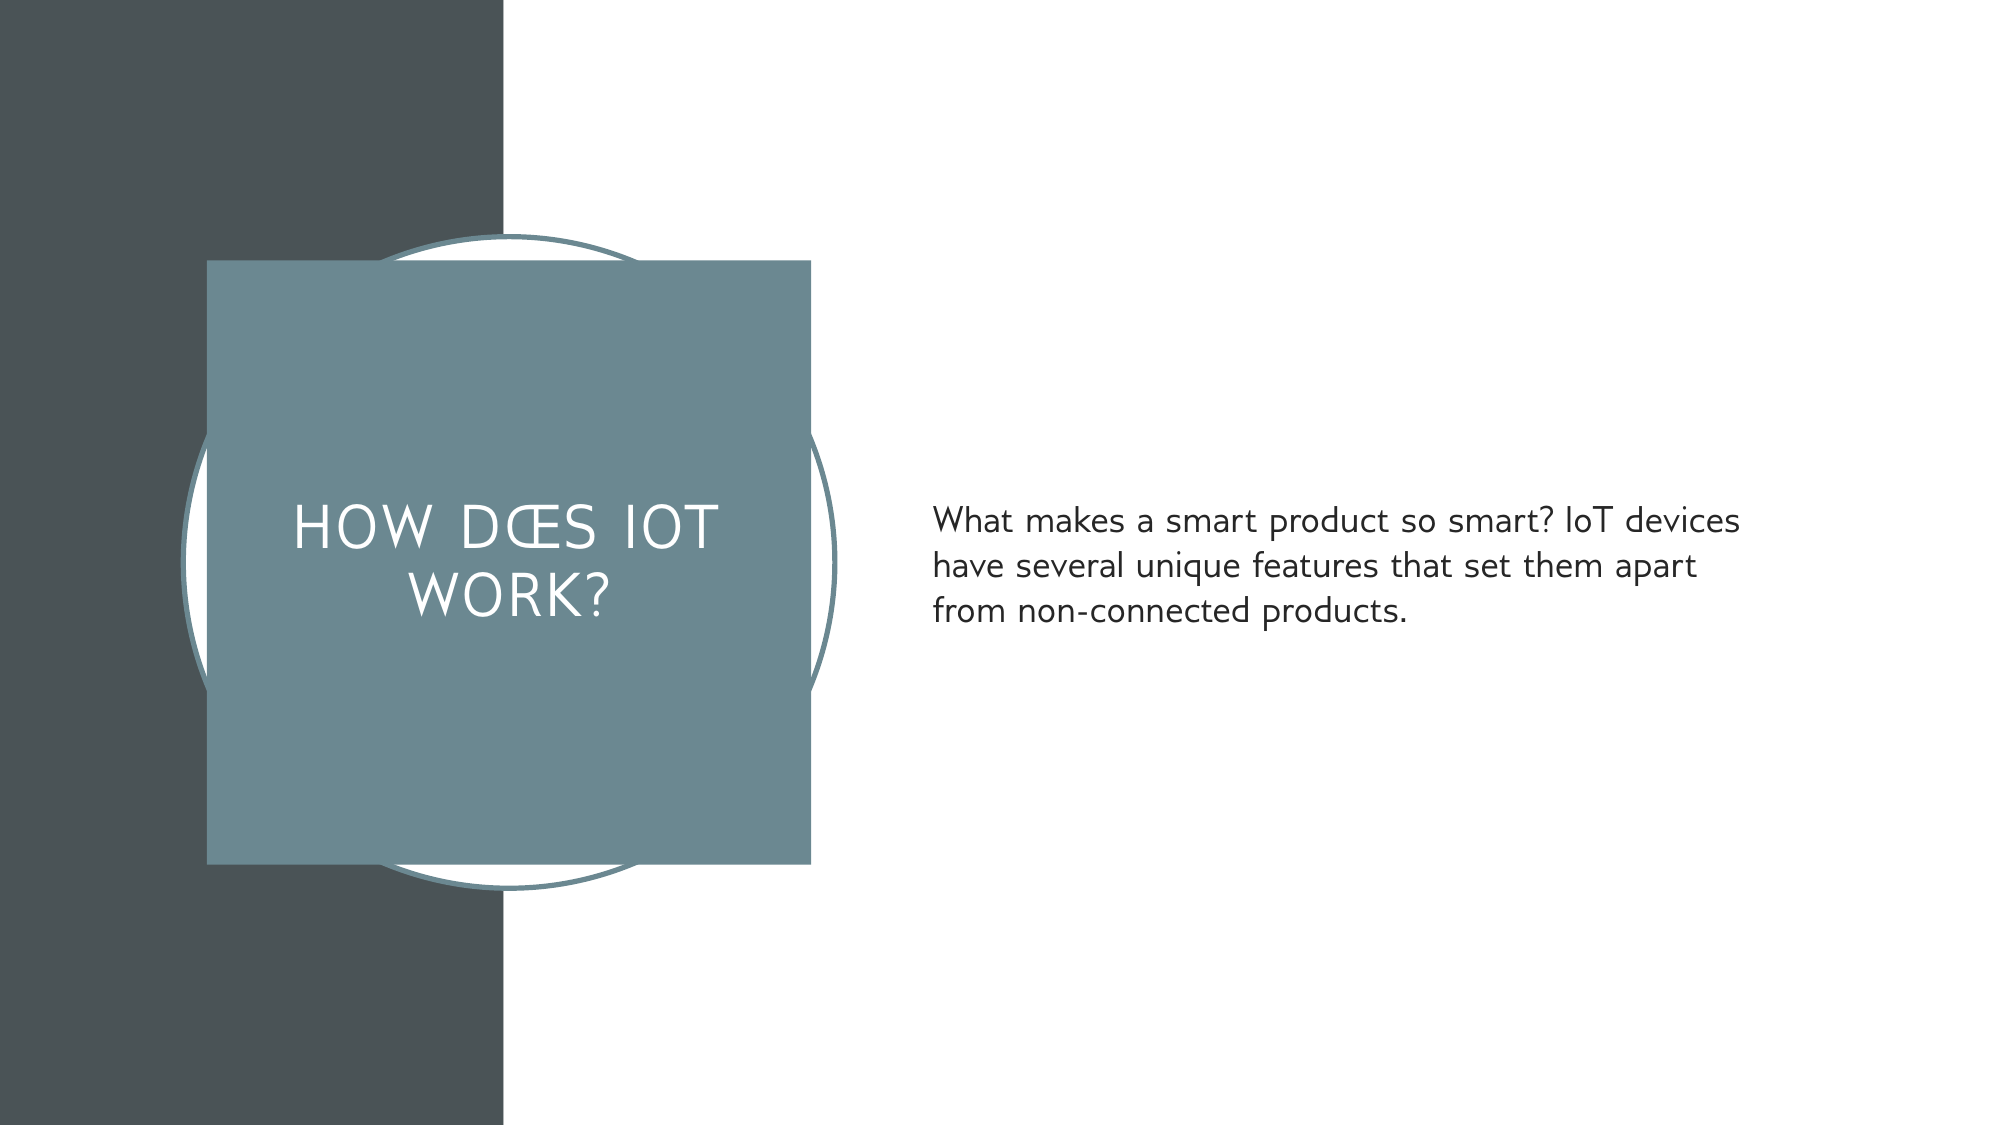

What makes a smart product so smart? IoT devices have several unique features that set them apart from non-connected products.

# HOW DOES IoT WORK?